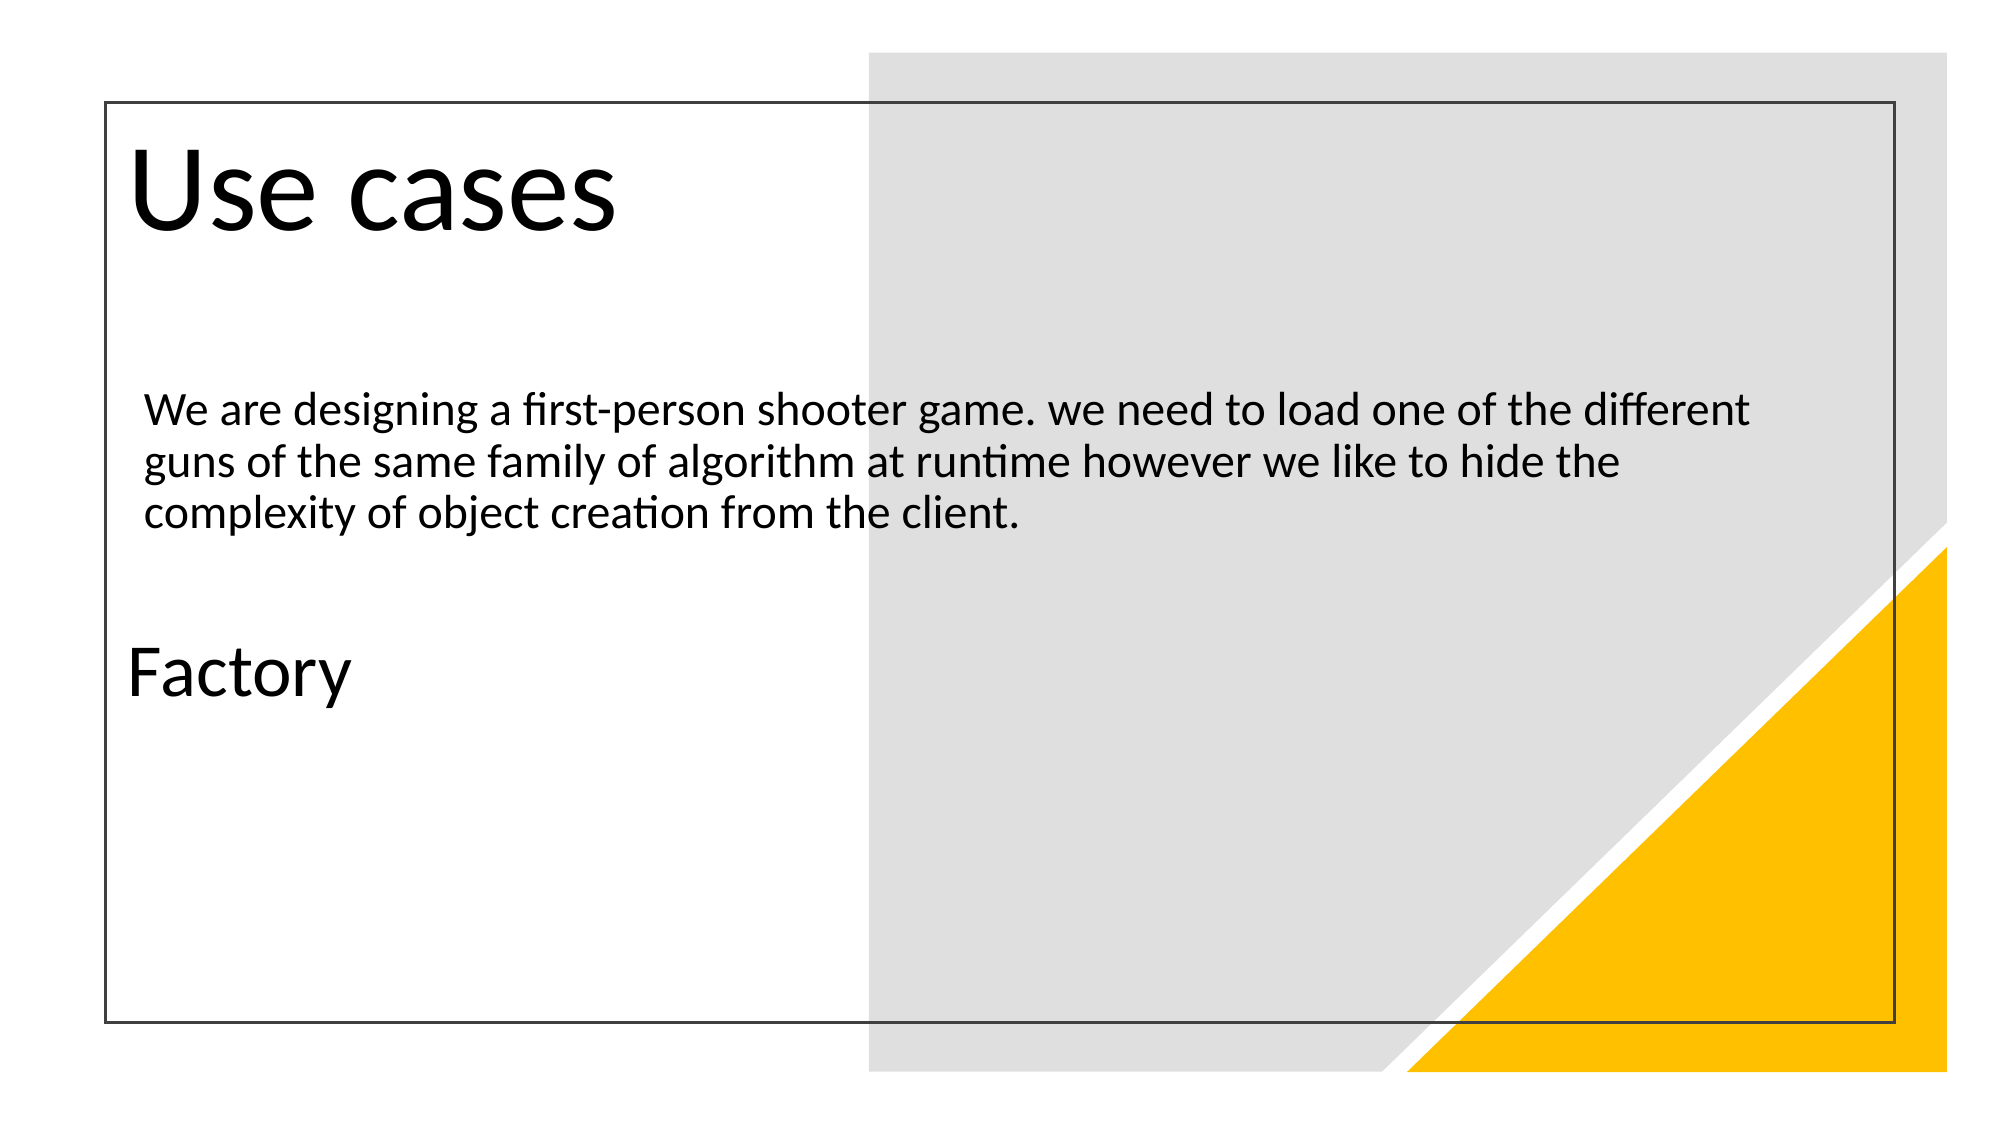

# Use cases

We are designing a first-person shooter game. we need to load one of the different guns of the same family of algorithm at runtime however we like to hide the complexity of object creation from the client.

Factory